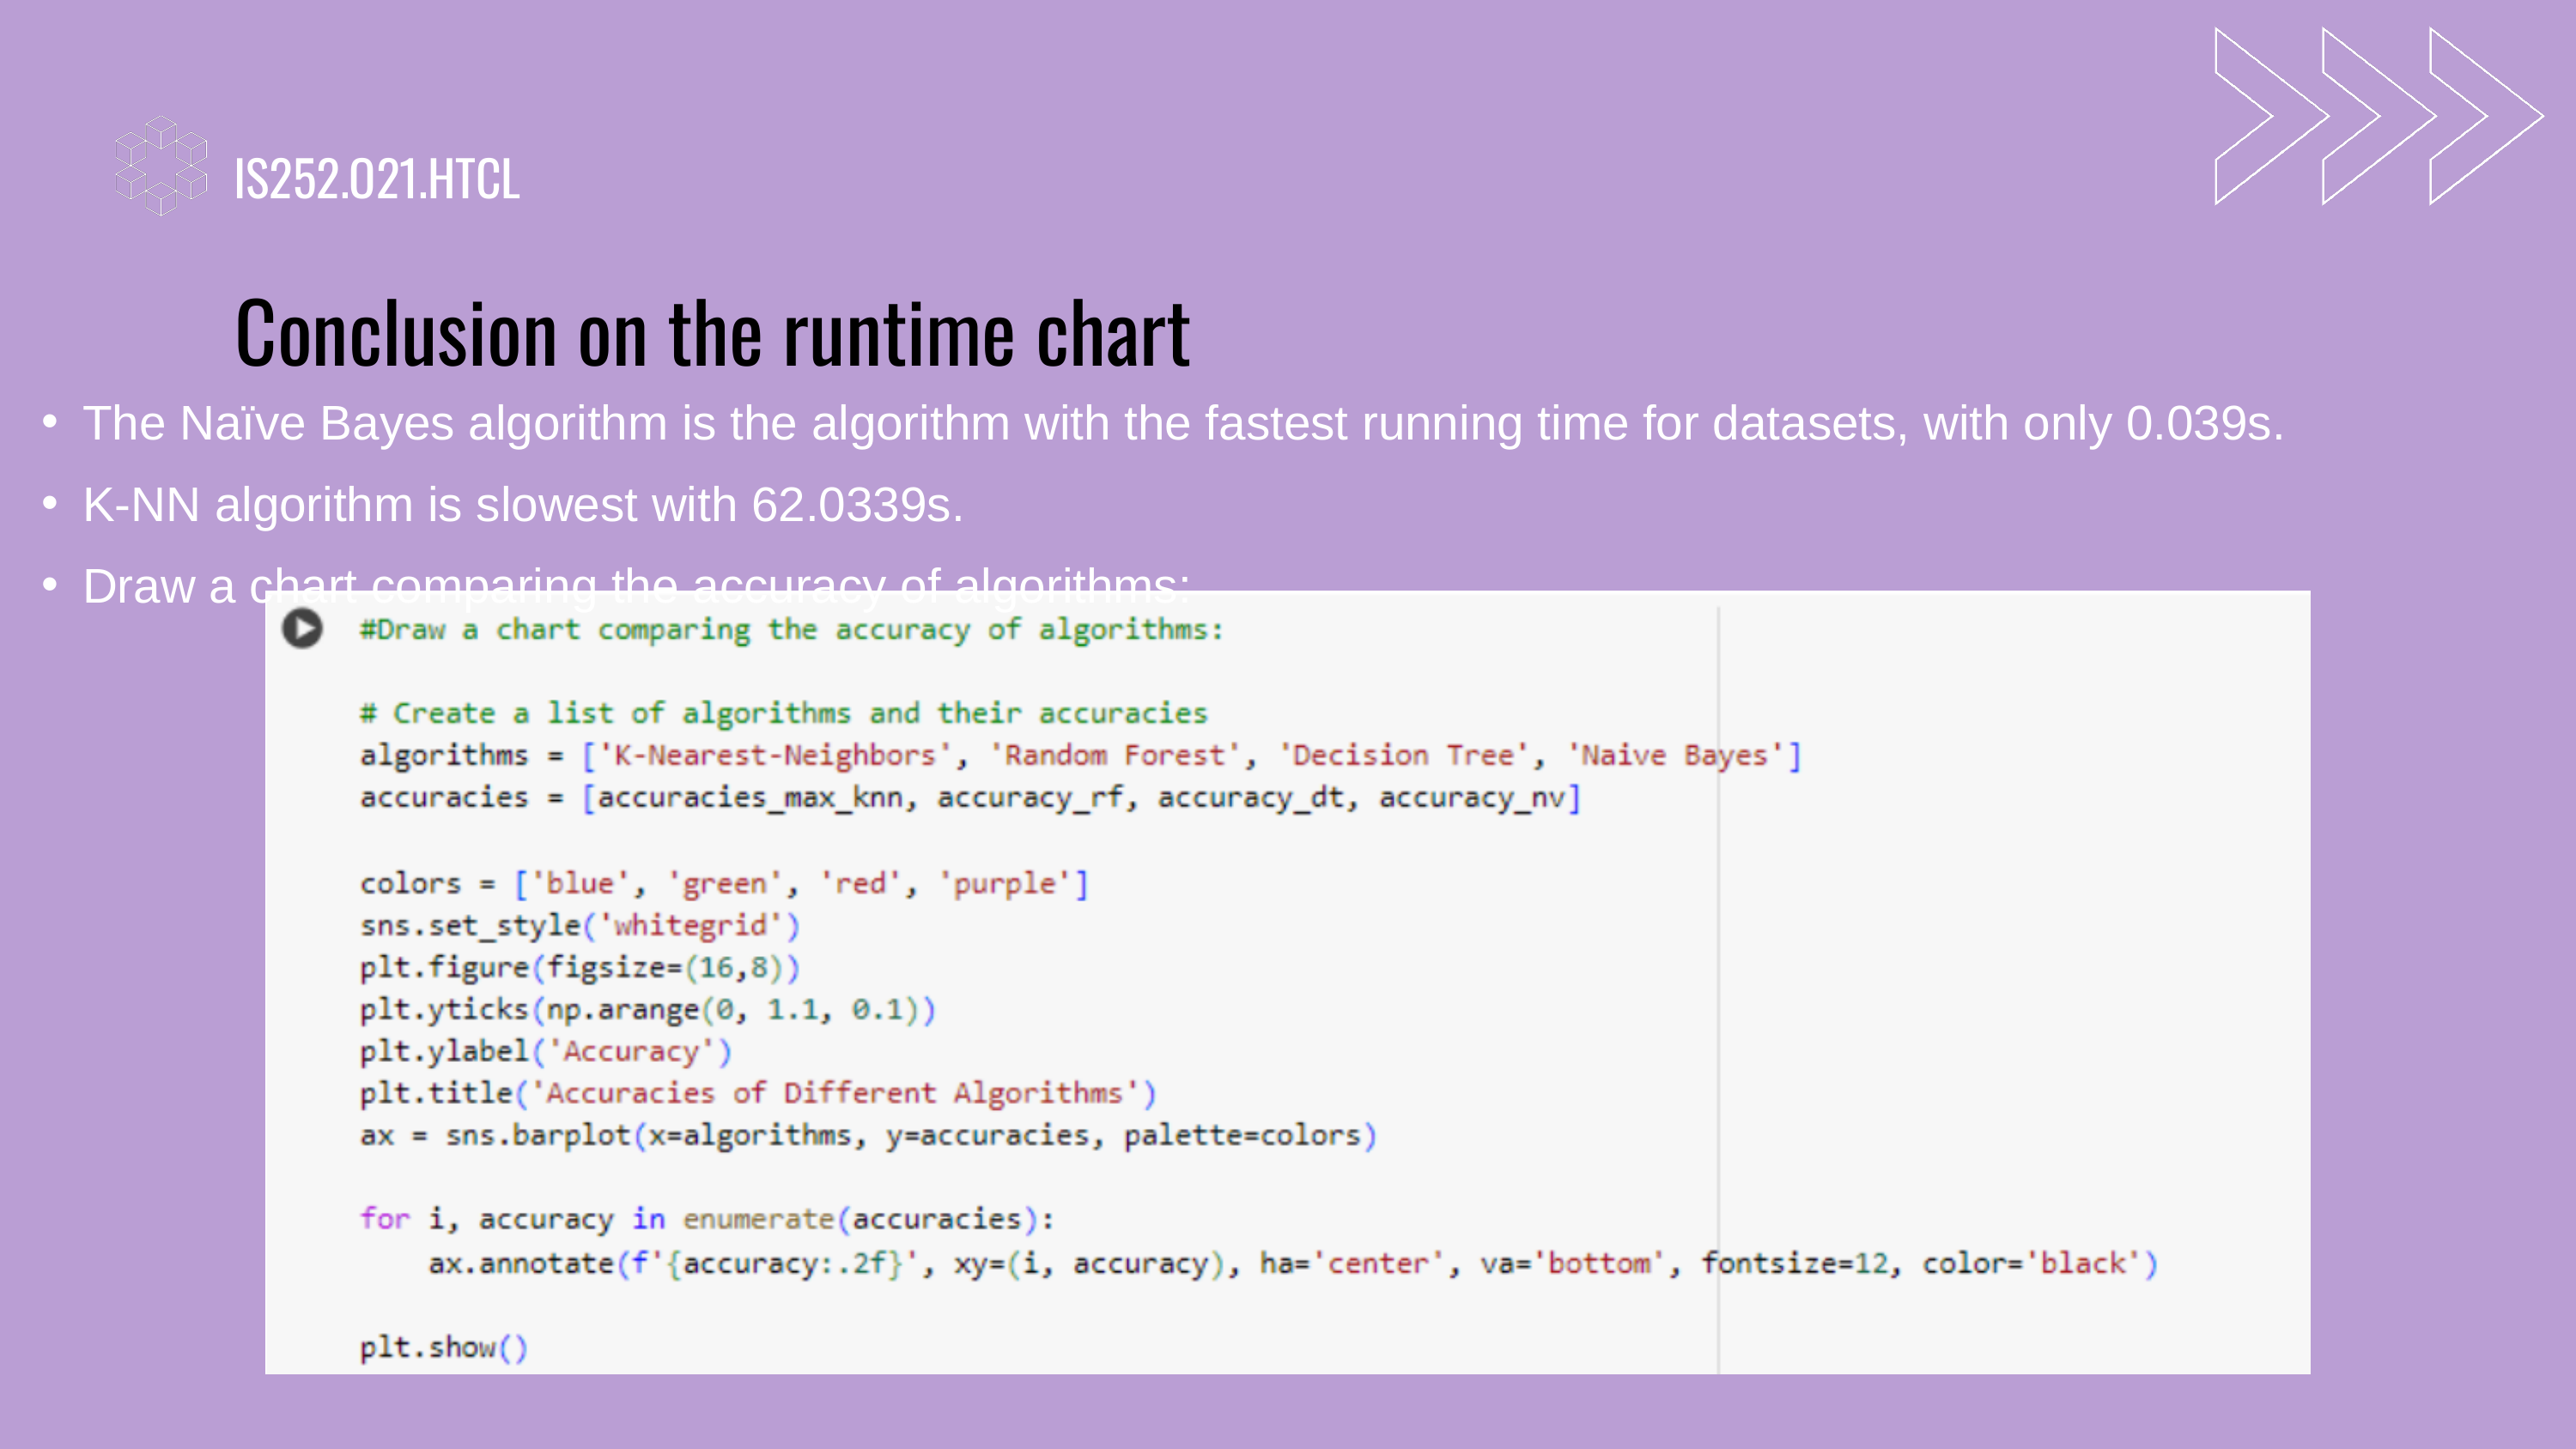

IS252.O21.HTCL
 Conclusion on the runtime chart
The Naïve Bayes algorithm is the algorithm with the fastest running time for datasets, with only 0.039s.
K-NN algorithm is slowest with 62.0339s.
Draw a chart comparing the accuracy of algorithms: